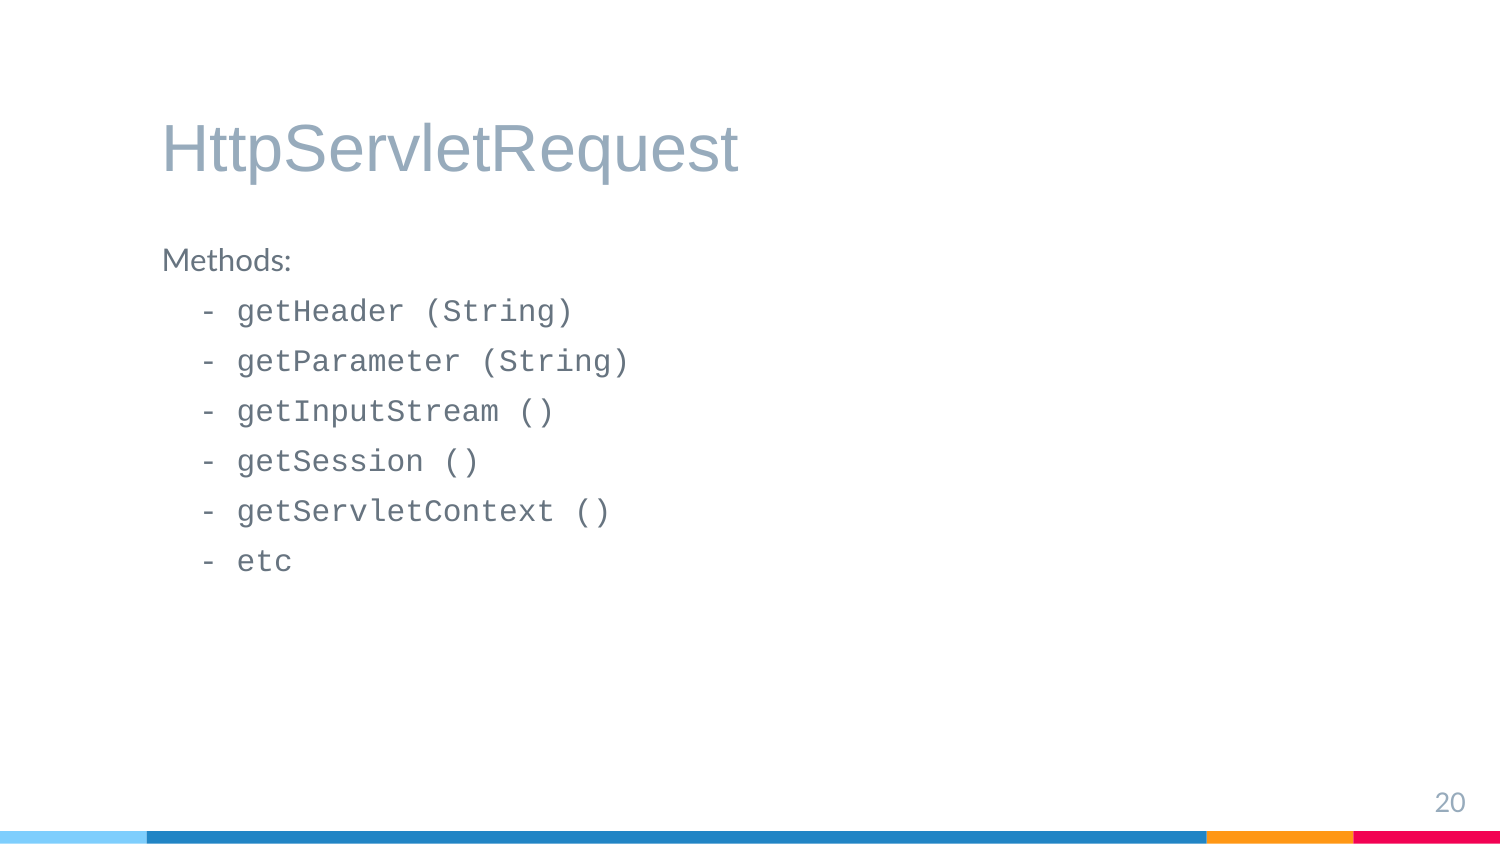

# HttpServletRequest
Methods:
  - getHeader (String)
  - getParameter (String)
  - getInputStream ()
  - getSession ()
  - getServletContext ()
  - etc
20